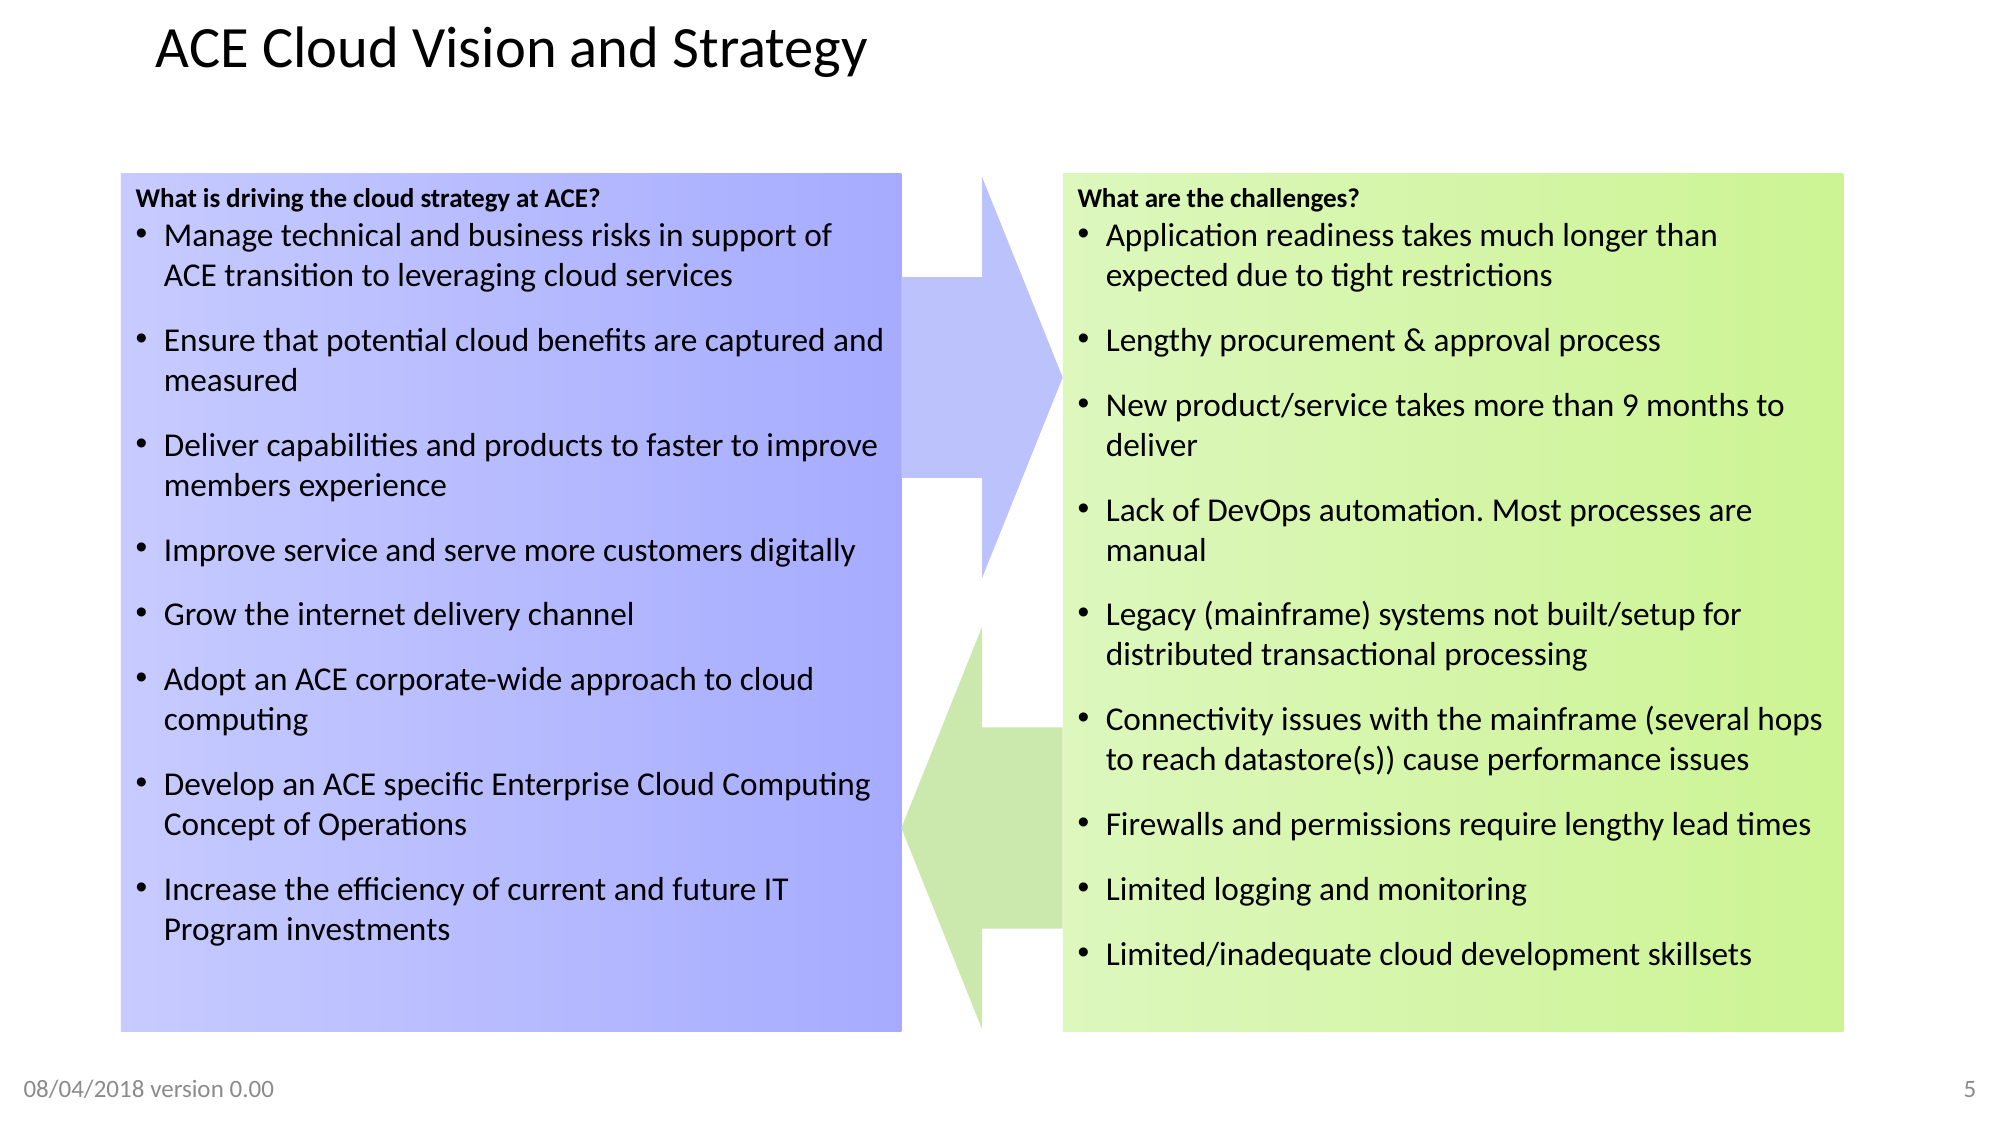

ACE Cloud Vision and Strategy
What are the challenges?
Application readiness takes much longer than expected due to tight restrictions
Lengthy procurement & approval process
New product/service takes more than 9 months to deliver
Lack of DevOps automation. Most processes are manual
Legacy (mainframe) systems not built/setup for distributed transactional processing
Connectivity issues with the mainframe (several hops to reach datastore(s)) cause performance issues
Firewalls and permissions require lengthy lead times
Limited logging and monitoring
Limited/inadequate cloud development skillsets

What is driving the cloud strategy at ACE?
Manage technical and business risks in support of ACE transition to leveraging cloud services
Ensure that potential cloud benefits are captured and measured
Deliver capabilities and products to faster to improve members experience
Improve service and serve more customers digitally
Grow the internet delivery channel
Adopt an ACE corporate-wide approach to cloud computing
Develop an ACE specific Enterprise Cloud Computing Concept of Operations
Increase the efficiency of current and future IT Program investments

08/04/2018 version 0.00
5